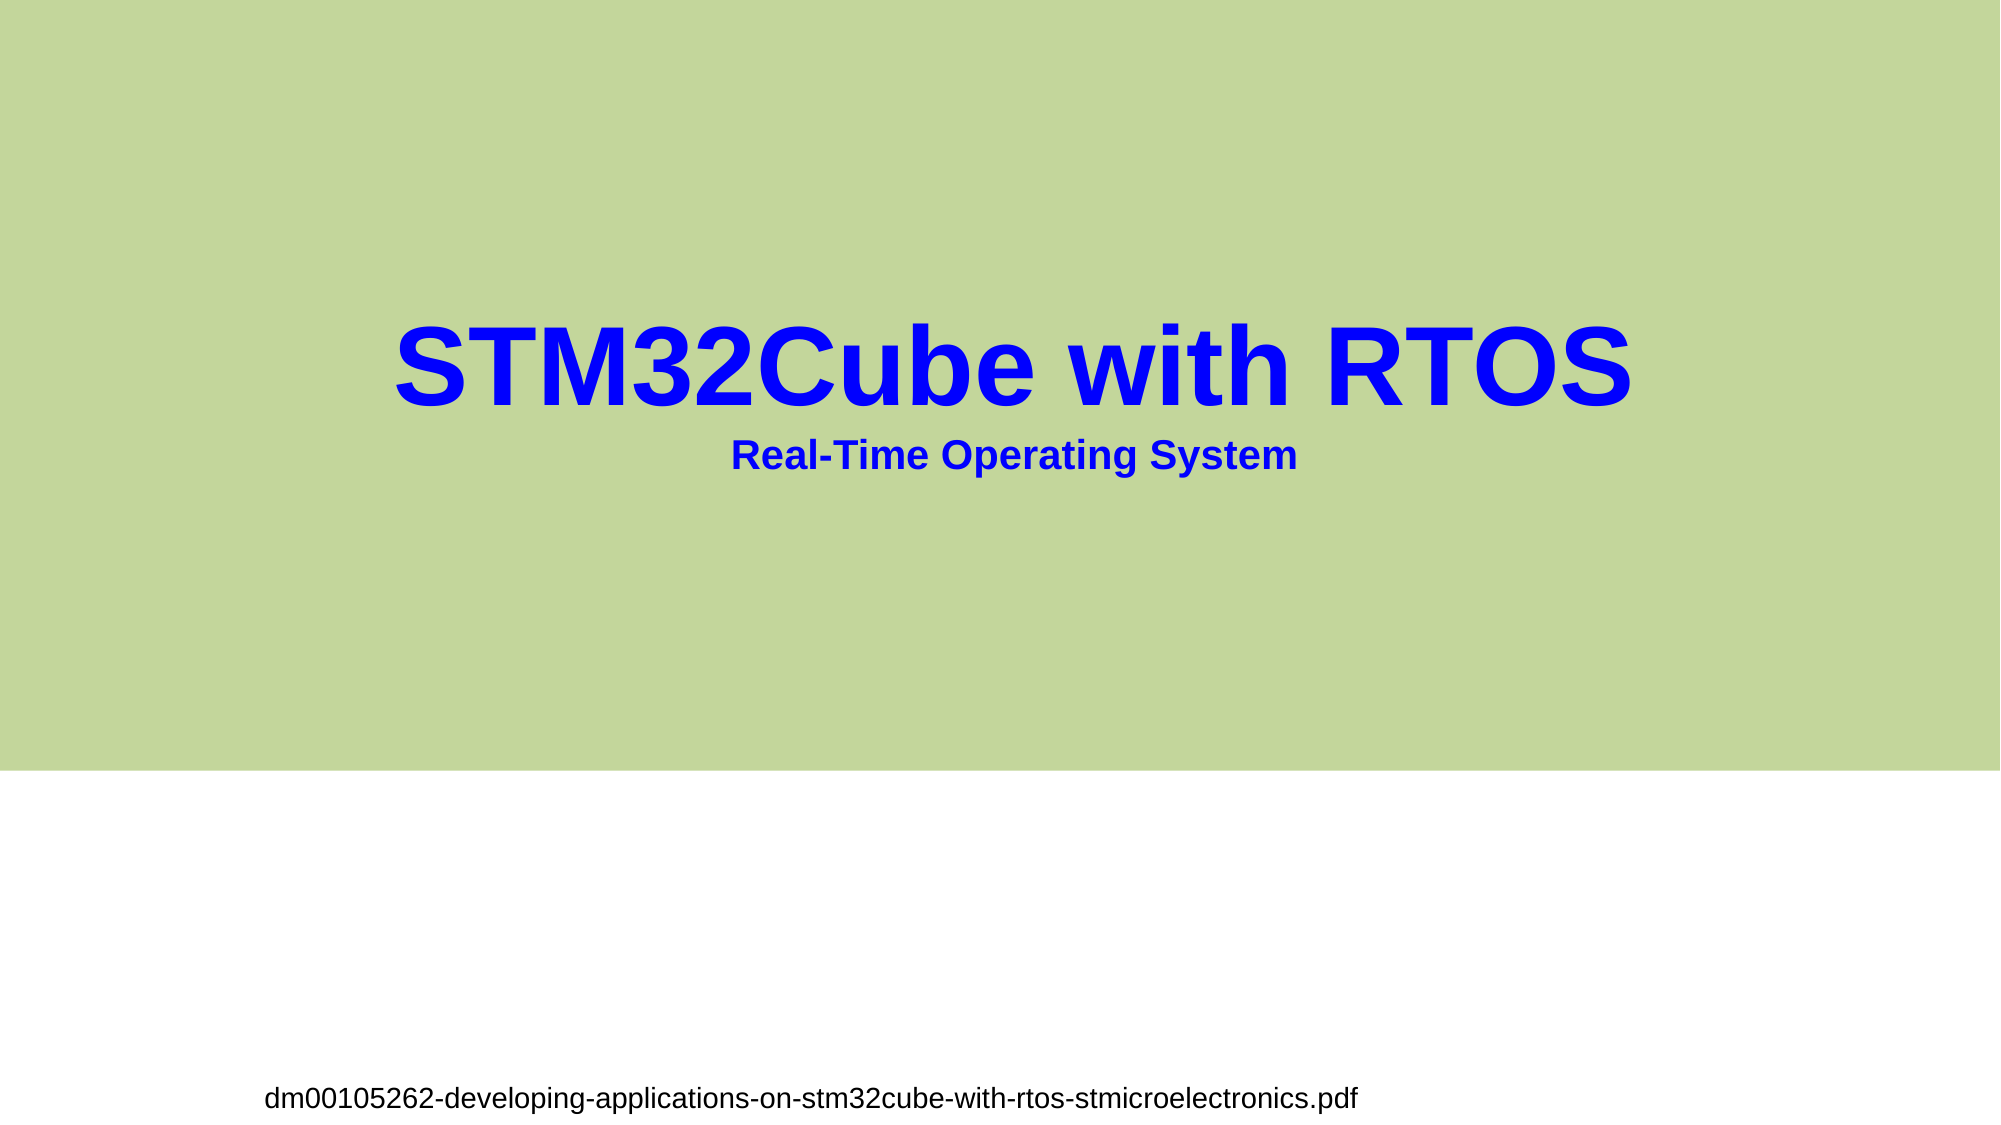

STM32Cube with RTOS
Real-Time Operating System

dm00105262-developing-applications-on-stm32cube-with-rtos-stmicroelectronics.pdf